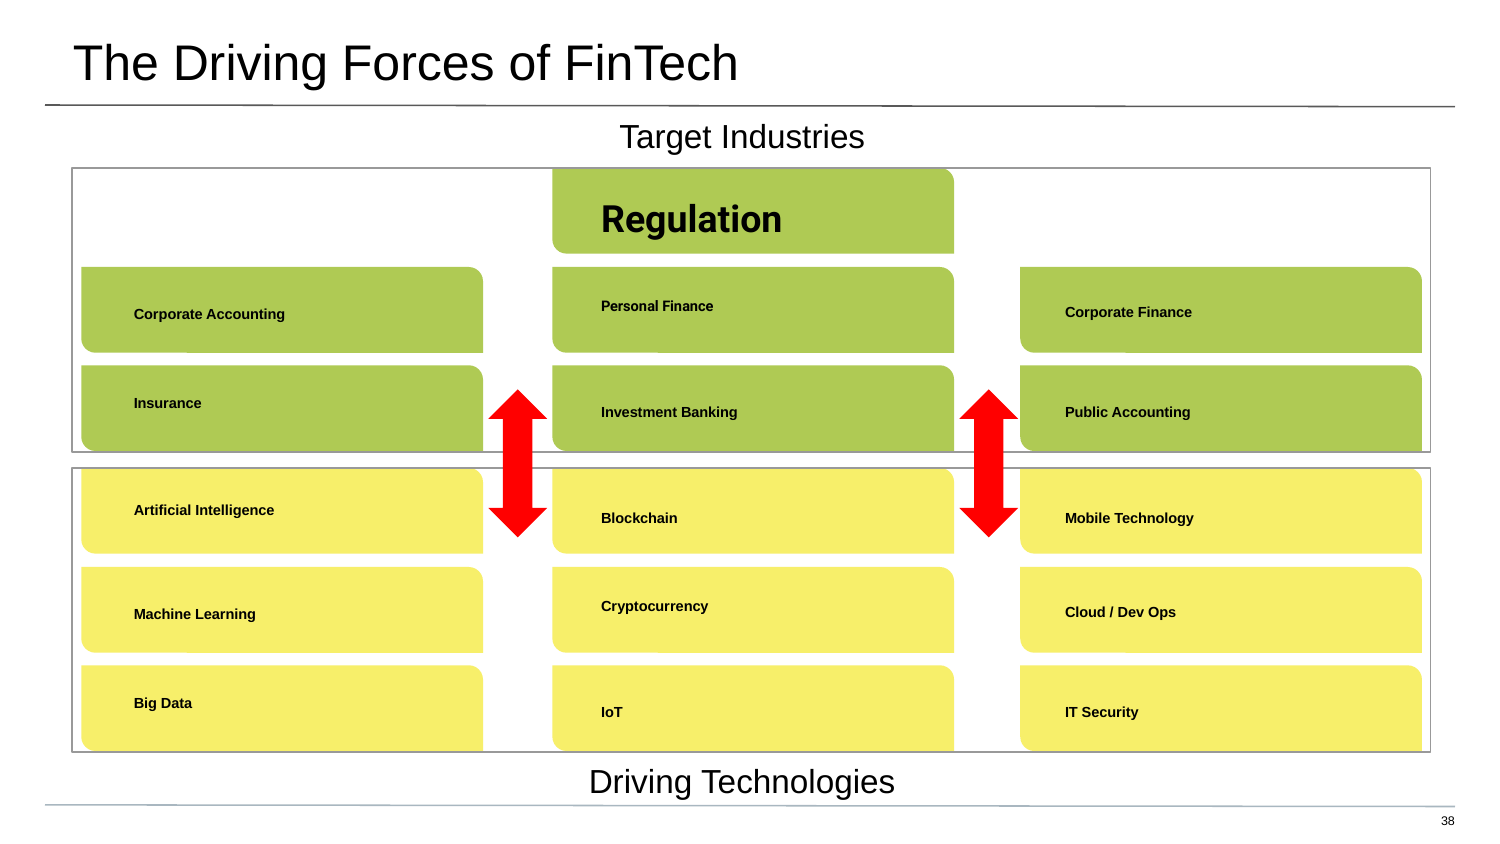

# The Driving Forces of FinTech
Target Industries

Regulation
Corporate Finance
Corporate Accounting
Personal Finance

Insurance
Investment Banking
Public Accounting

Artificial Intelligence
Blockchain

Mobile Technology
Cloud / Dev Ops
Machine Learning
Cryptocurrency

Big Data
IoT
IT Security

Driving Technologies

38